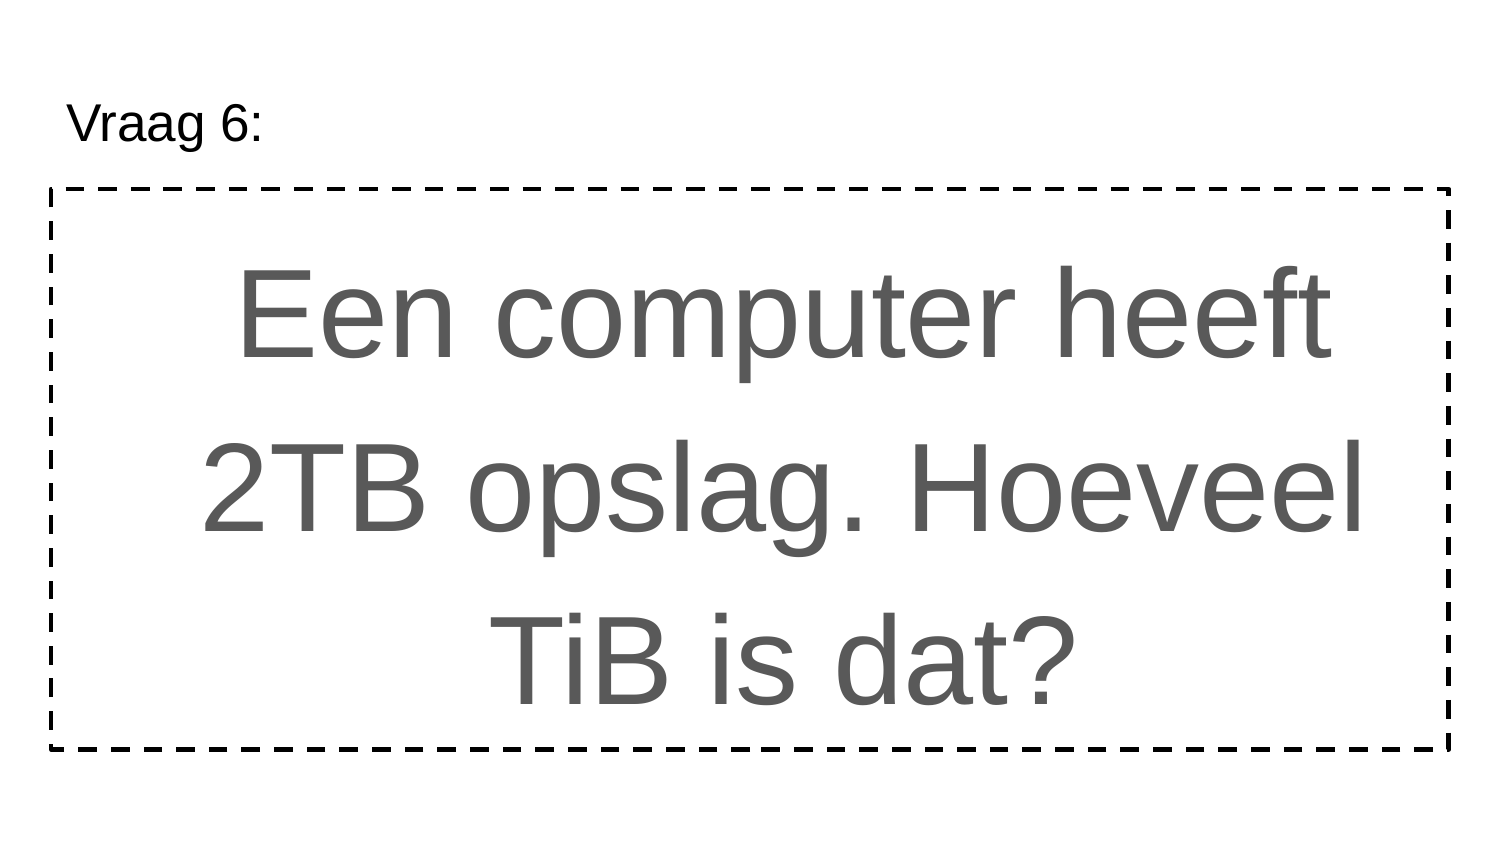

# Vraag 6:
Een computer heeft 2TB opslag. Hoeveel TiB is dat?